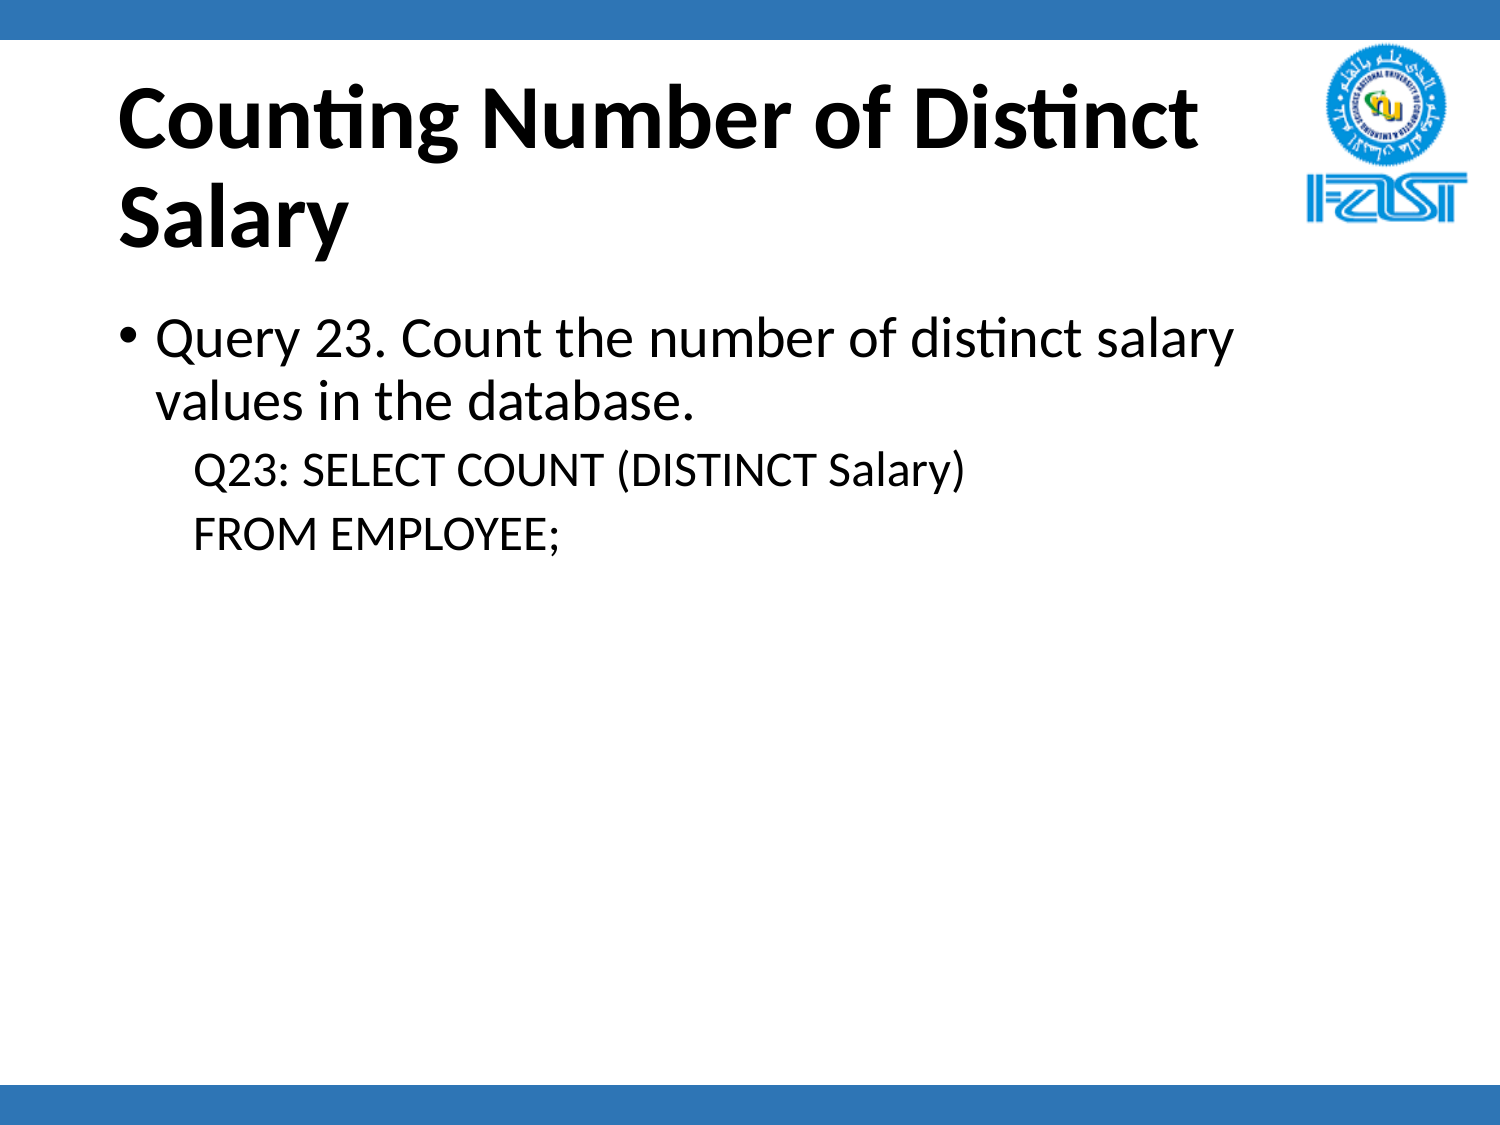

# Counting Number of Distinct Salary
Query 23. Count the number of distinct salary values in the database.
Q23: SELECT COUNT (DISTINCT Salary)
FROM EMPLOYEE;